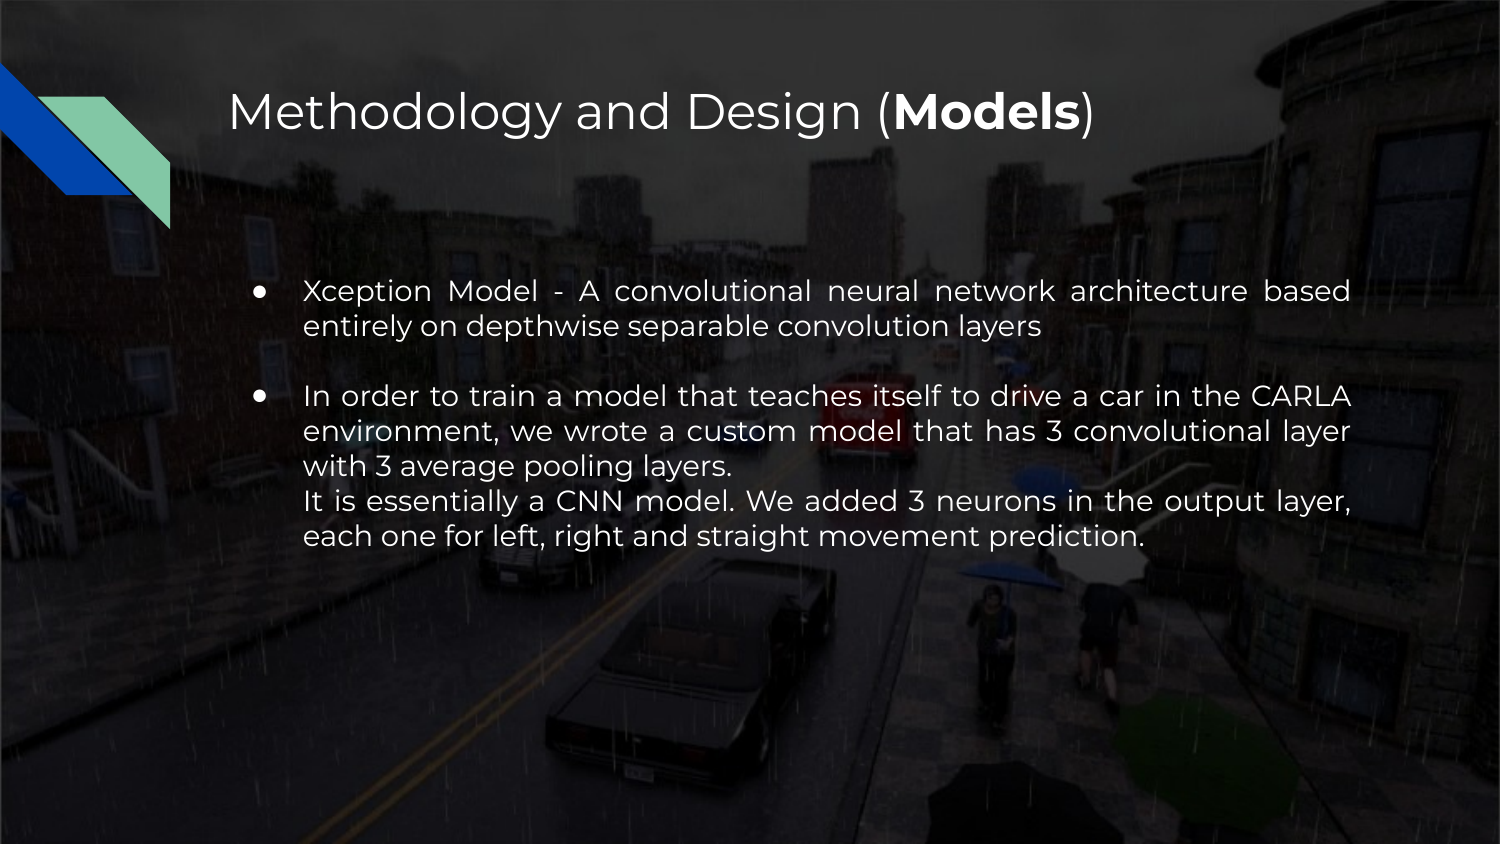

# Methodology and Design (Models)
Xception Model - A convolutional neural network architecture based entirely on depthwise separable convolution layers

In order to train a model that teaches itself to drive a car in the CARLA environment, we wrote a custom model that has 3 convolutional layer with 3 average pooling layers.
It is essentially a CNN model. We added 3 neurons in the output layer, each one for left, right and straight movement prediction.